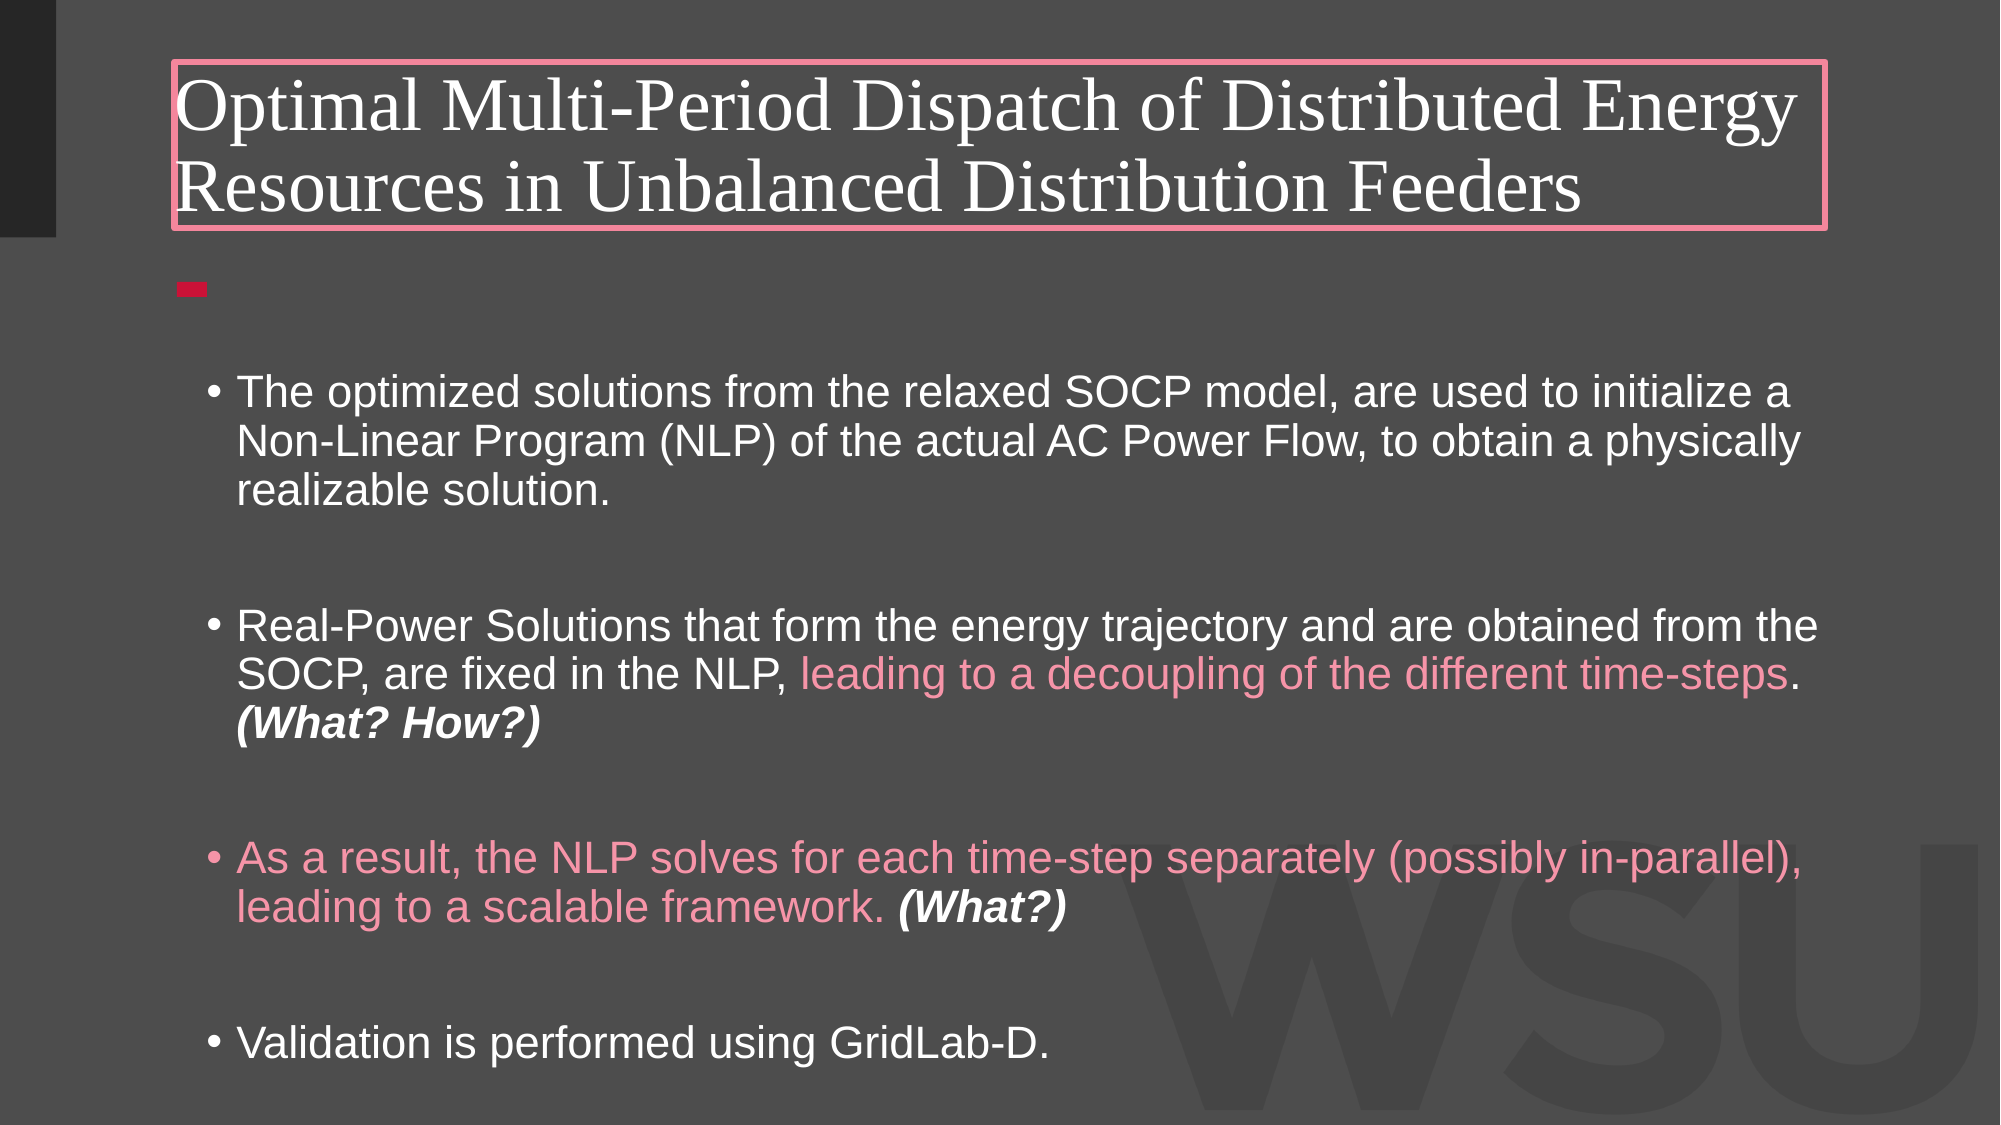

# Optimal Multi-Period Dispatch of Distributed Energy Resources in Unbalanced Distribution Feeders
The optimized solutions from the relaxed SOCP model, are used to initialize a Non-Linear Program (NLP) of the actual AC Power Flow, to obtain a physically realizable solution.

Real-Power Solutions that form the energy trajectory and are obtained from the SOCP, are fixed in the NLP, leading to a decoupling of the different time-steps. (What? How?)

As a result, the NLP solves for each time-step separately (possibly in-parallel), leading to a scalable framework. (What?)

Validation is performed using GridLab-D.